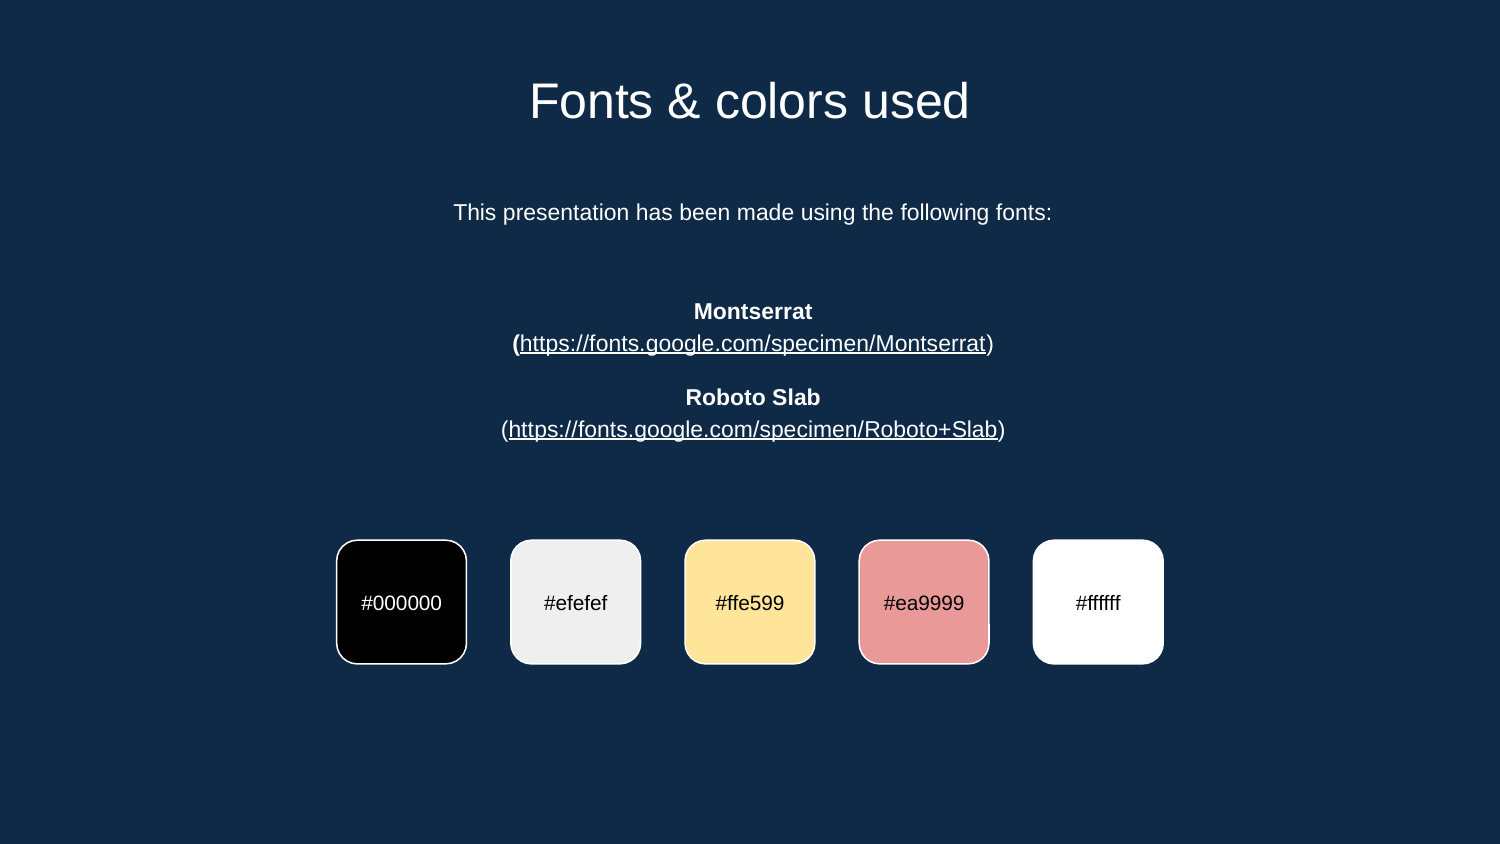

# Fonts & colors used
This presentation has been made using the following fonts:

Montserrat
(https://fonts.google.com/specimen/Montserrat)

Roboto Slab
(https://fonts.google.com/specimen/Roboto+Slab)

#000000
#efefef
#ffe599
#ea9999
#ffffff